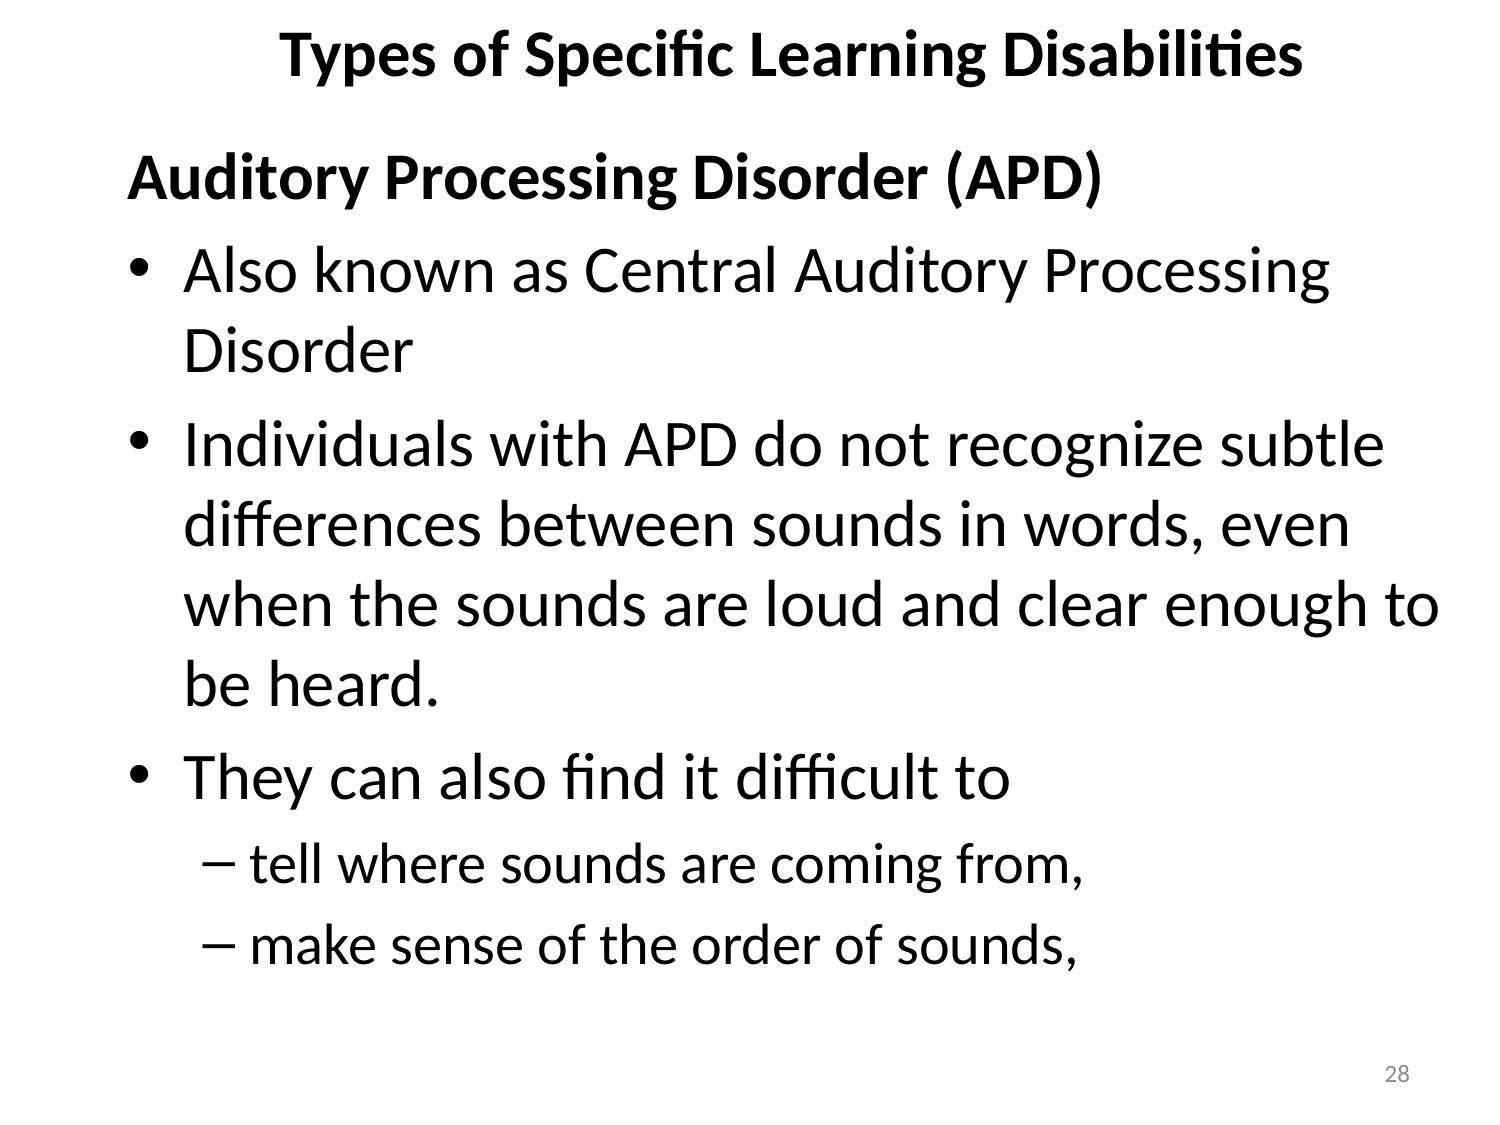

# Types of Specific Learning Disabilities
Auditory Processing Disorder (APD)
Also known as Central Auditory Processing Disorder
Individuals with APD do not recognize subtle differences between sounds in words, even when the sounds are loud and clear enough to be heard.
They can also find it difficult to
tell where sounds are coming from,
make sense of the order of sounds,

28